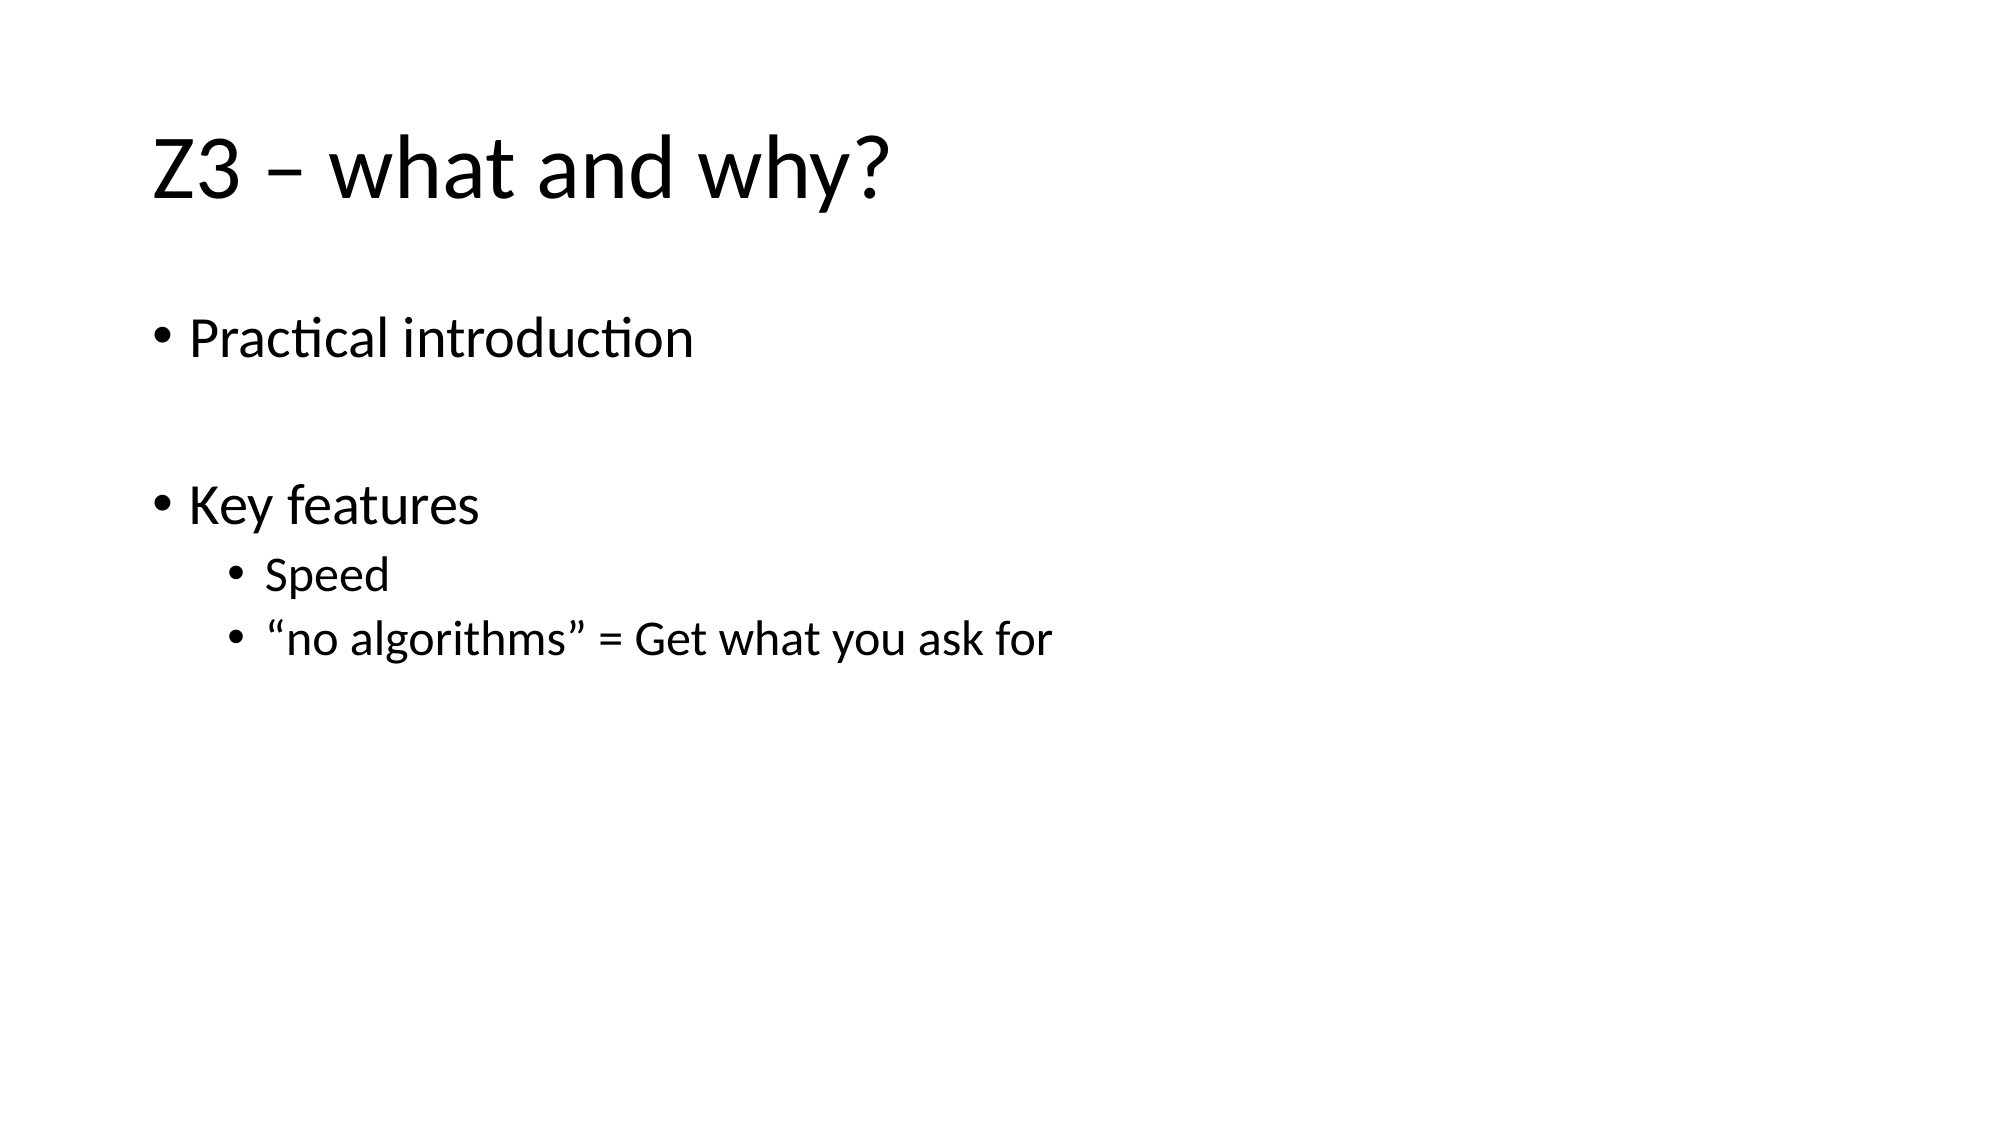

# Z3 – what and why?
Practical introduction

Key features
Speed
“no algorithms” = Get what you ask for